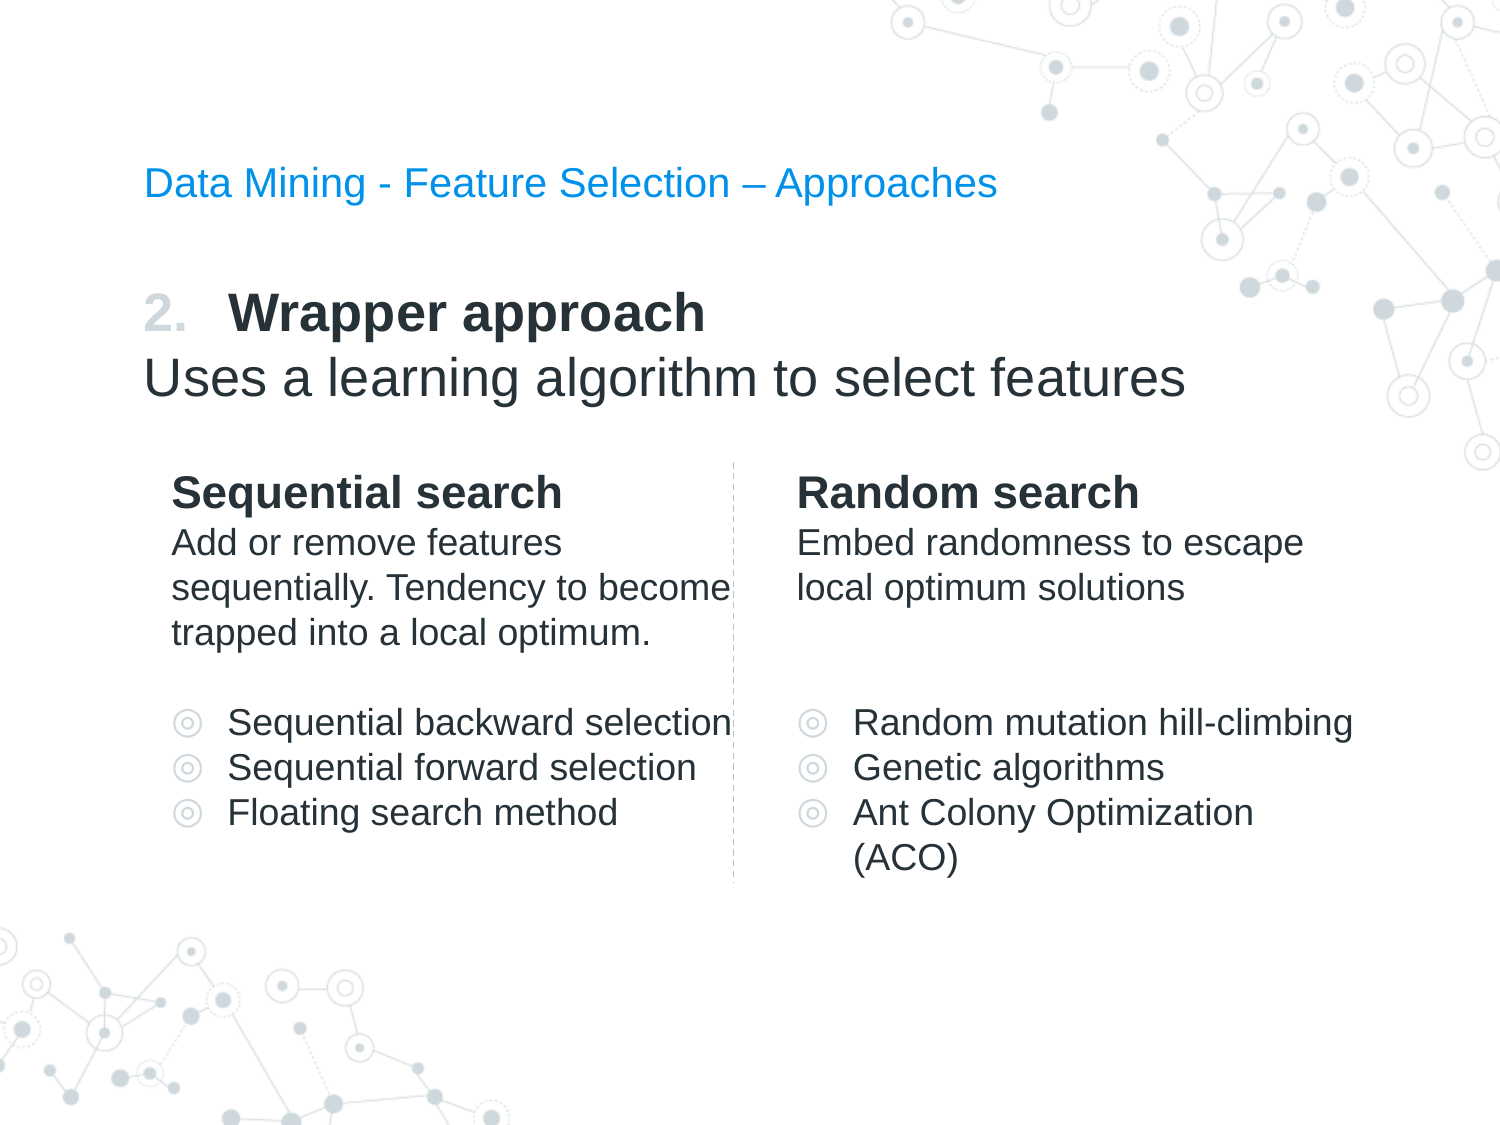

# Data Mining - Feature Selection – Approaches
Wrapper approach
Uses a learning algorithm to select features
Sequential search
Add or remove features sequentially. Tendency to become trapped into a local optimum.

Sequential backward selection
Sequential forward selection
Floating search method
Random search
Embed randomness to escape local optimum solutions

Random mutation hill-climbing
Genetic algorithms
Ant Colony Optimization (ACO)